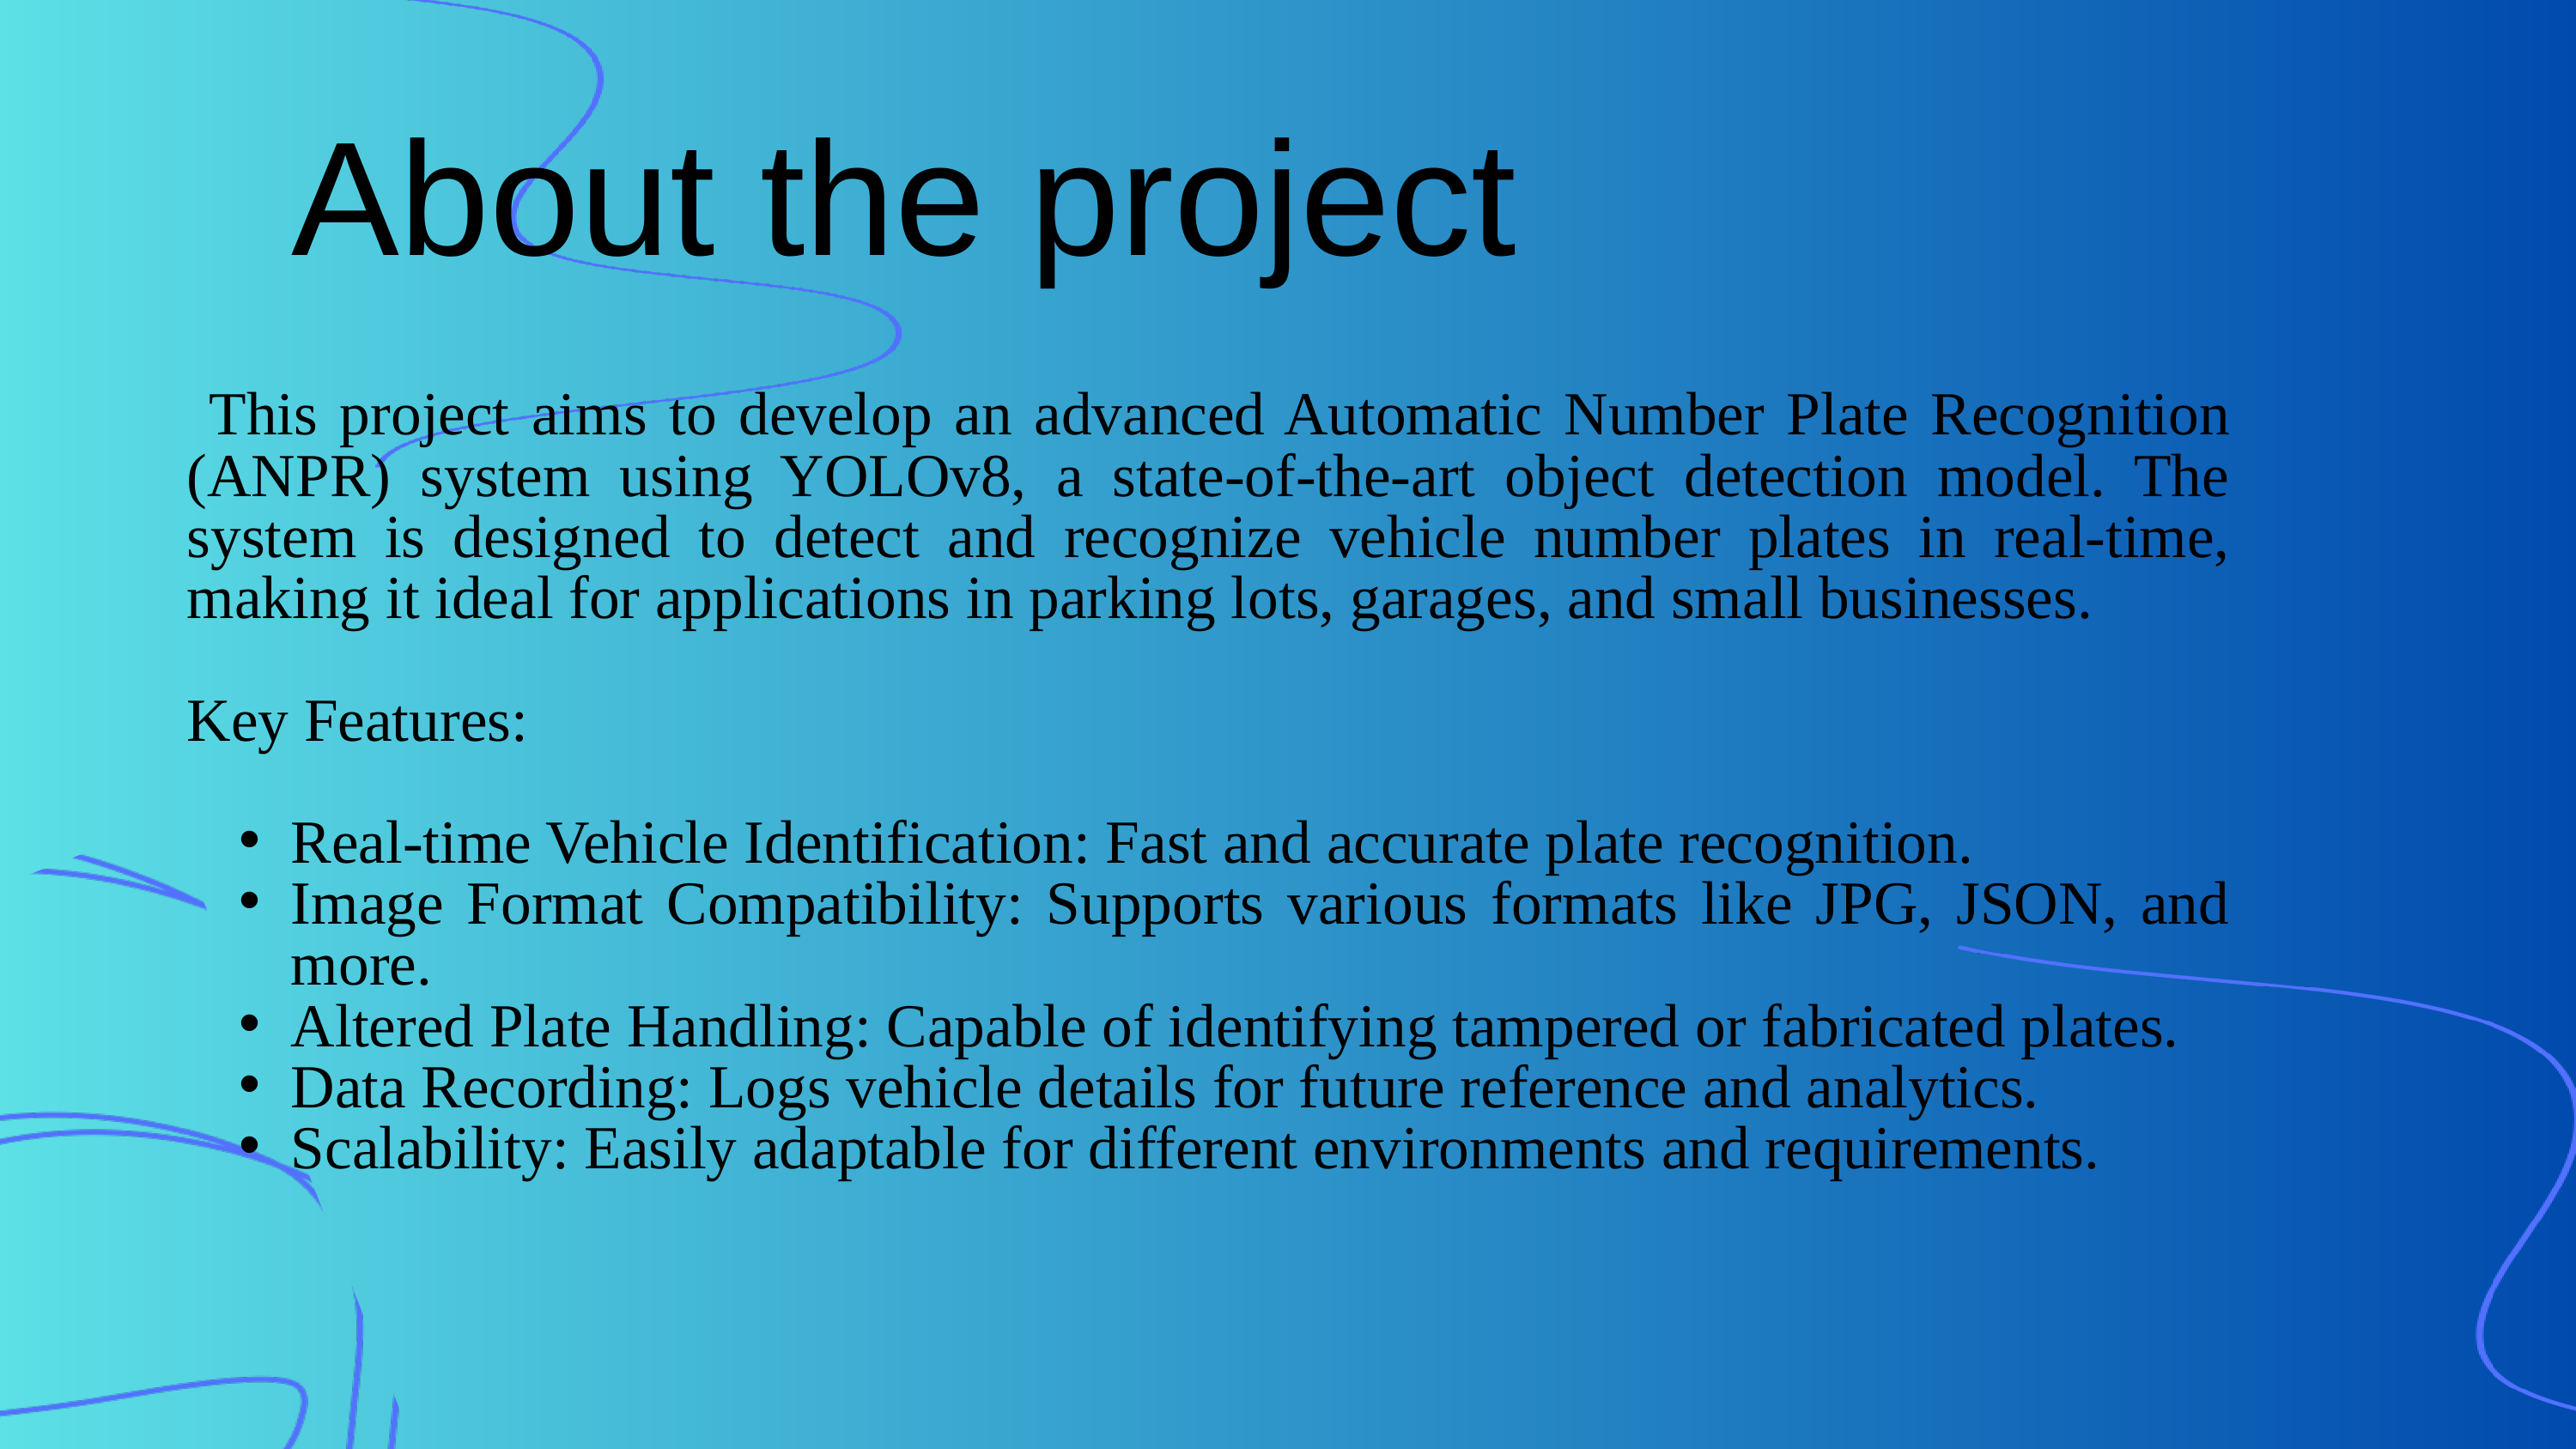

About the project

 This project aims to develop an advanced Automatic Number Plate Recognition (ANPR) system using YOLOv8, a state-of-the-art object detection model. The system is designed to detect and recognize vehicle number plates in real-time, making it ideal for applications in parking lots, garages, and small businesses.

Key Features:

Real-time Vehicle Identification: Fast and accurate plate recognition.
Image Format Compatibility: Supports various formats like JPG, JSON, and more.
Altered Plate Handling: Capable of identifying tampered or fabricated plates.
Data Recording: Logs vehicle details for future reference and analytics.
Scalability: Easily adaptable for different environments and requirements.